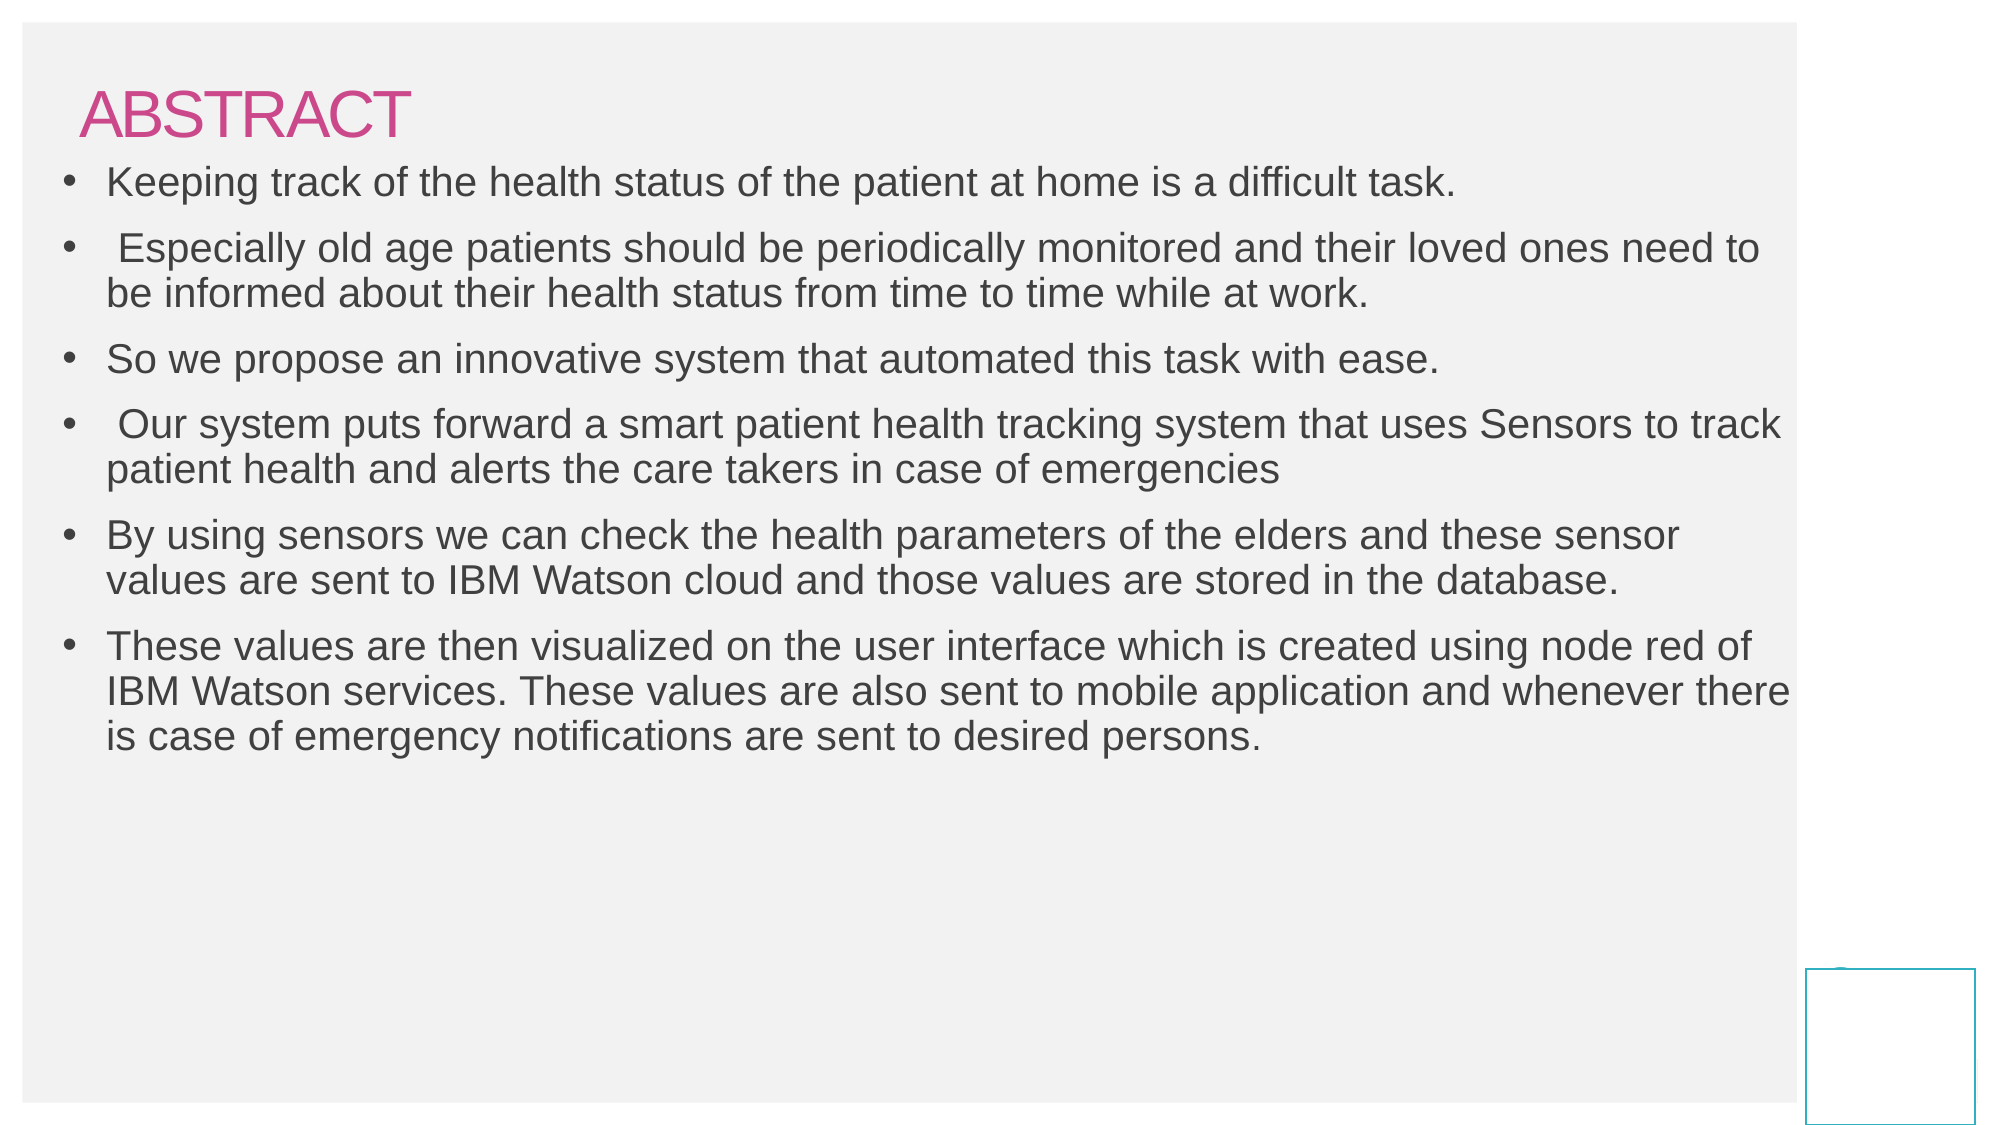

# ABSTRACT
Keeping track of the health status of the patient at home is a difficult task.
 Especially old age patients should be periodically monitored and their loved ones need to be informed about their health status from time to time while at work.
So we propose an innovative system that automated this task with ease.
 Our system puts forward a smart patient health tracking system that uses Sensors to track patient health and alerts the care takers in case of emergencies
By using sensors we can check the health parameters of the elders and these sensor values are sent to IBM Watson cloud and those values are stored in the database.
These values are then visualized on the user interface which is created using node red of IBM Watson services. These values are also sent to mobile application and whenever there is case of emergency notifications are sent to desired persons.

page 4